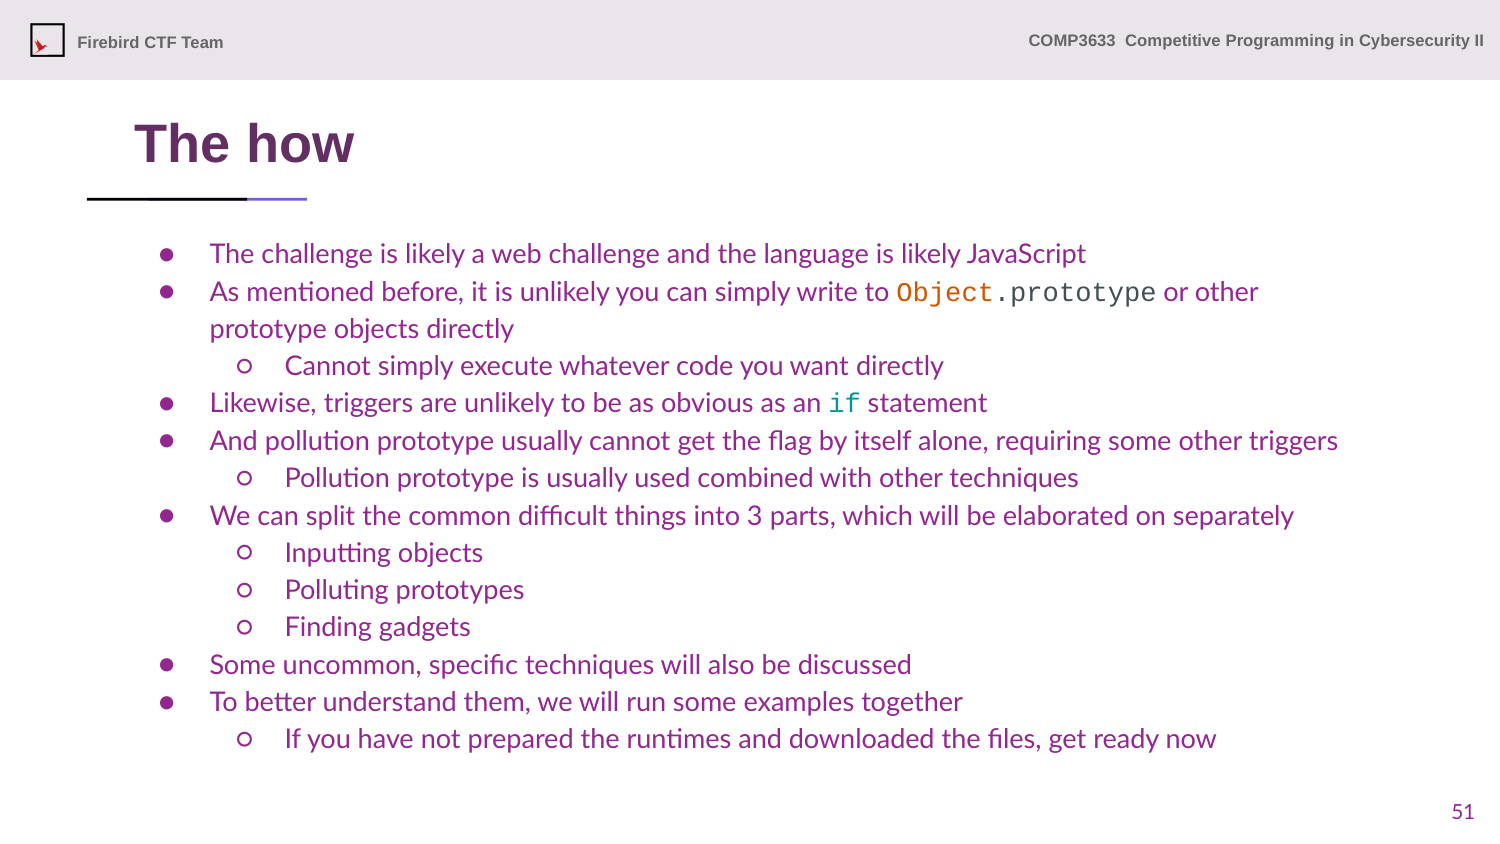

# The how
The challenge is likely a web challenge and the language is likely JavaScript
As mentioned before, it is unlikely you can simply write to Object.prototype or other prototype objects directly
Cannot simply execute whatever code you want directly
Likewise, triggers are unlikely to be as obvious as an if statement
And pollution prototype usually cannot get the flag by itself alone, requiring some other triggers
Pollution prototype is usually used combined with other techniques
We can split the common difficult things into 3 parts, which will be elaborated on separately
Inputting objects
Polluting prototypes
Finding gadgets
Some uncommon, specific techniques will also be discussed
To better understand them, we will run some examples together
If you have not prepared the runtimes and downloaded the files, get ready now
51